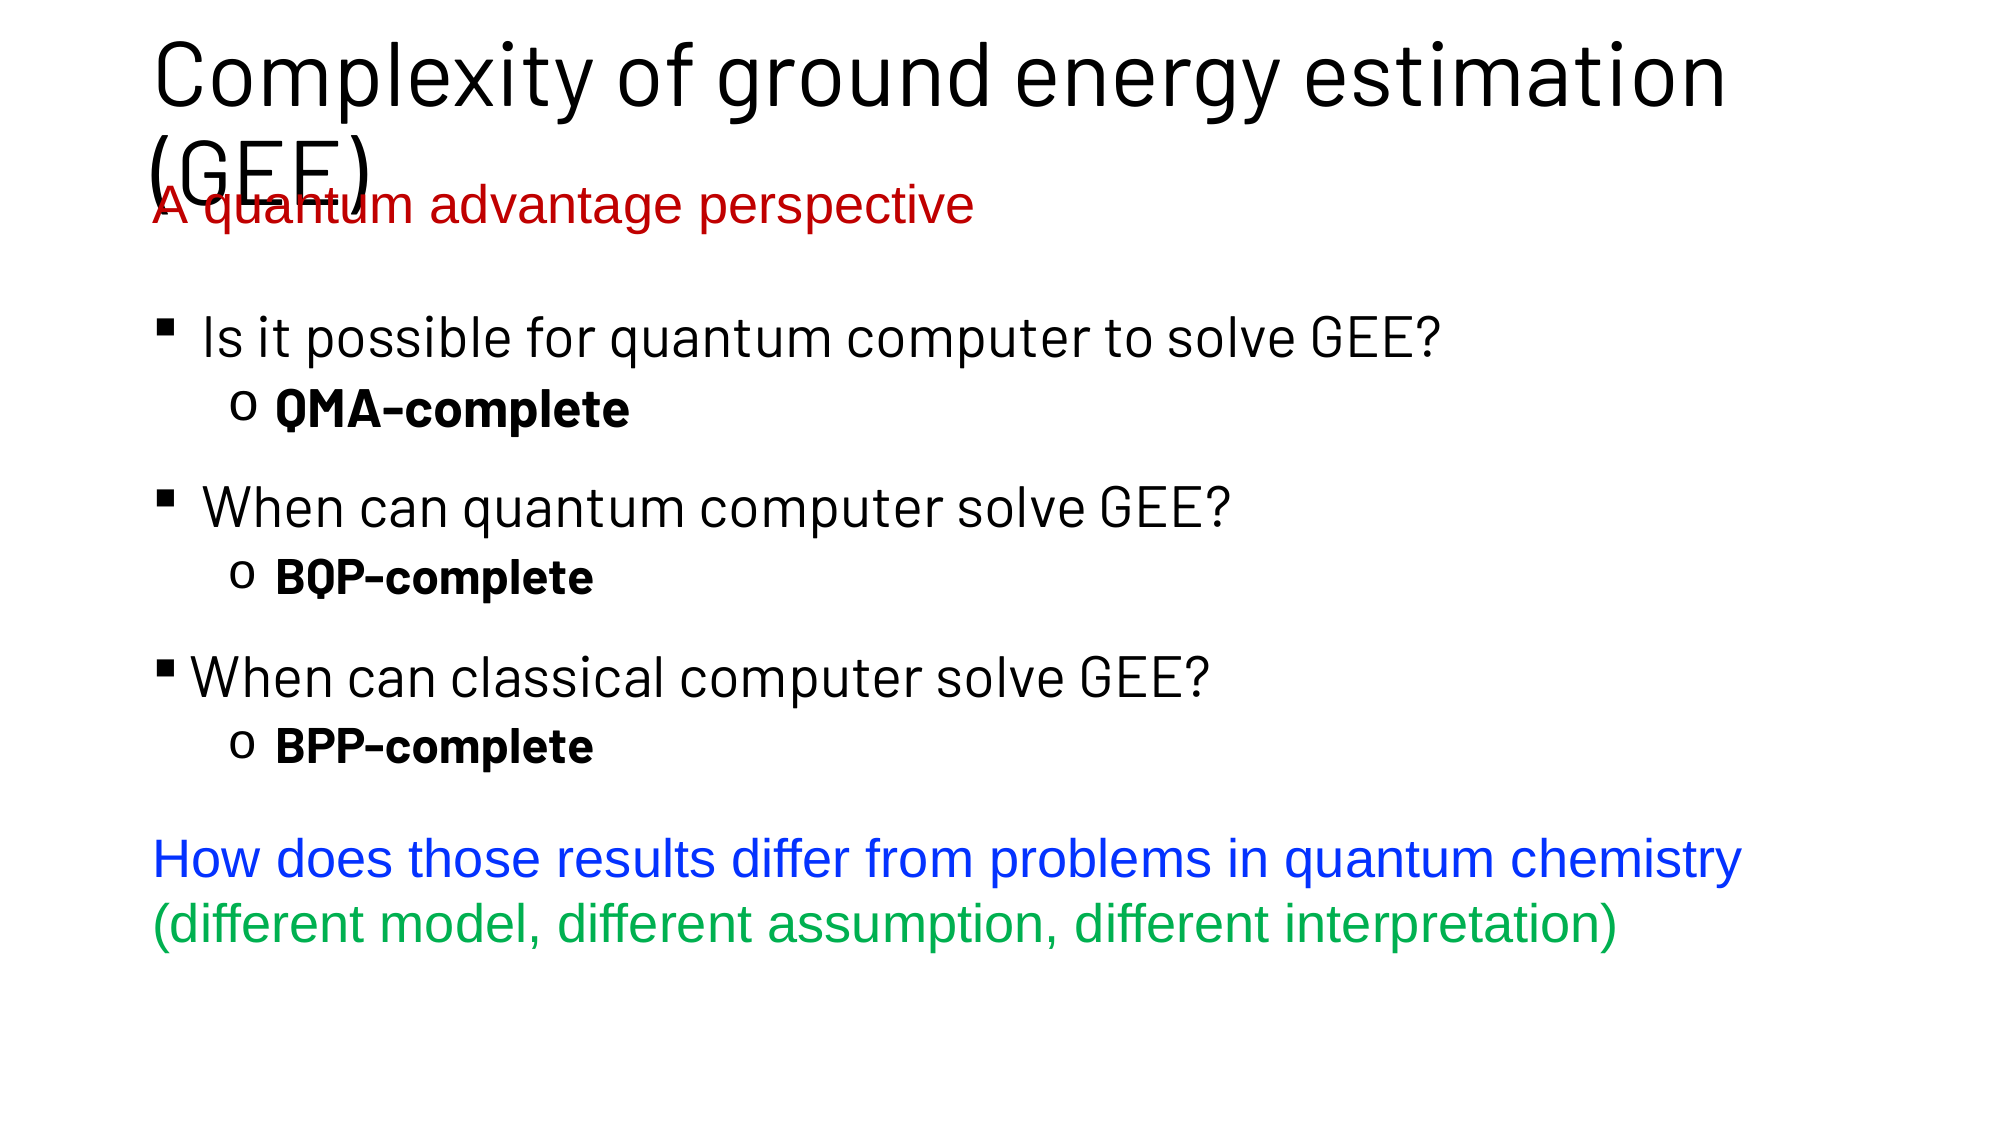

# Complexity of ground energy estimation (GEE)
A quantum advantage perspective
 Is it possible for quantum computer to solve GEE?
 QMA-complete

 When can quantum computer solve GEE?
 BQP-complete

When can classical computer solve GEE?
 BPP-complete
How does those results differ from problems in quantum chemistry
(different model, different assumption, different interpretation)